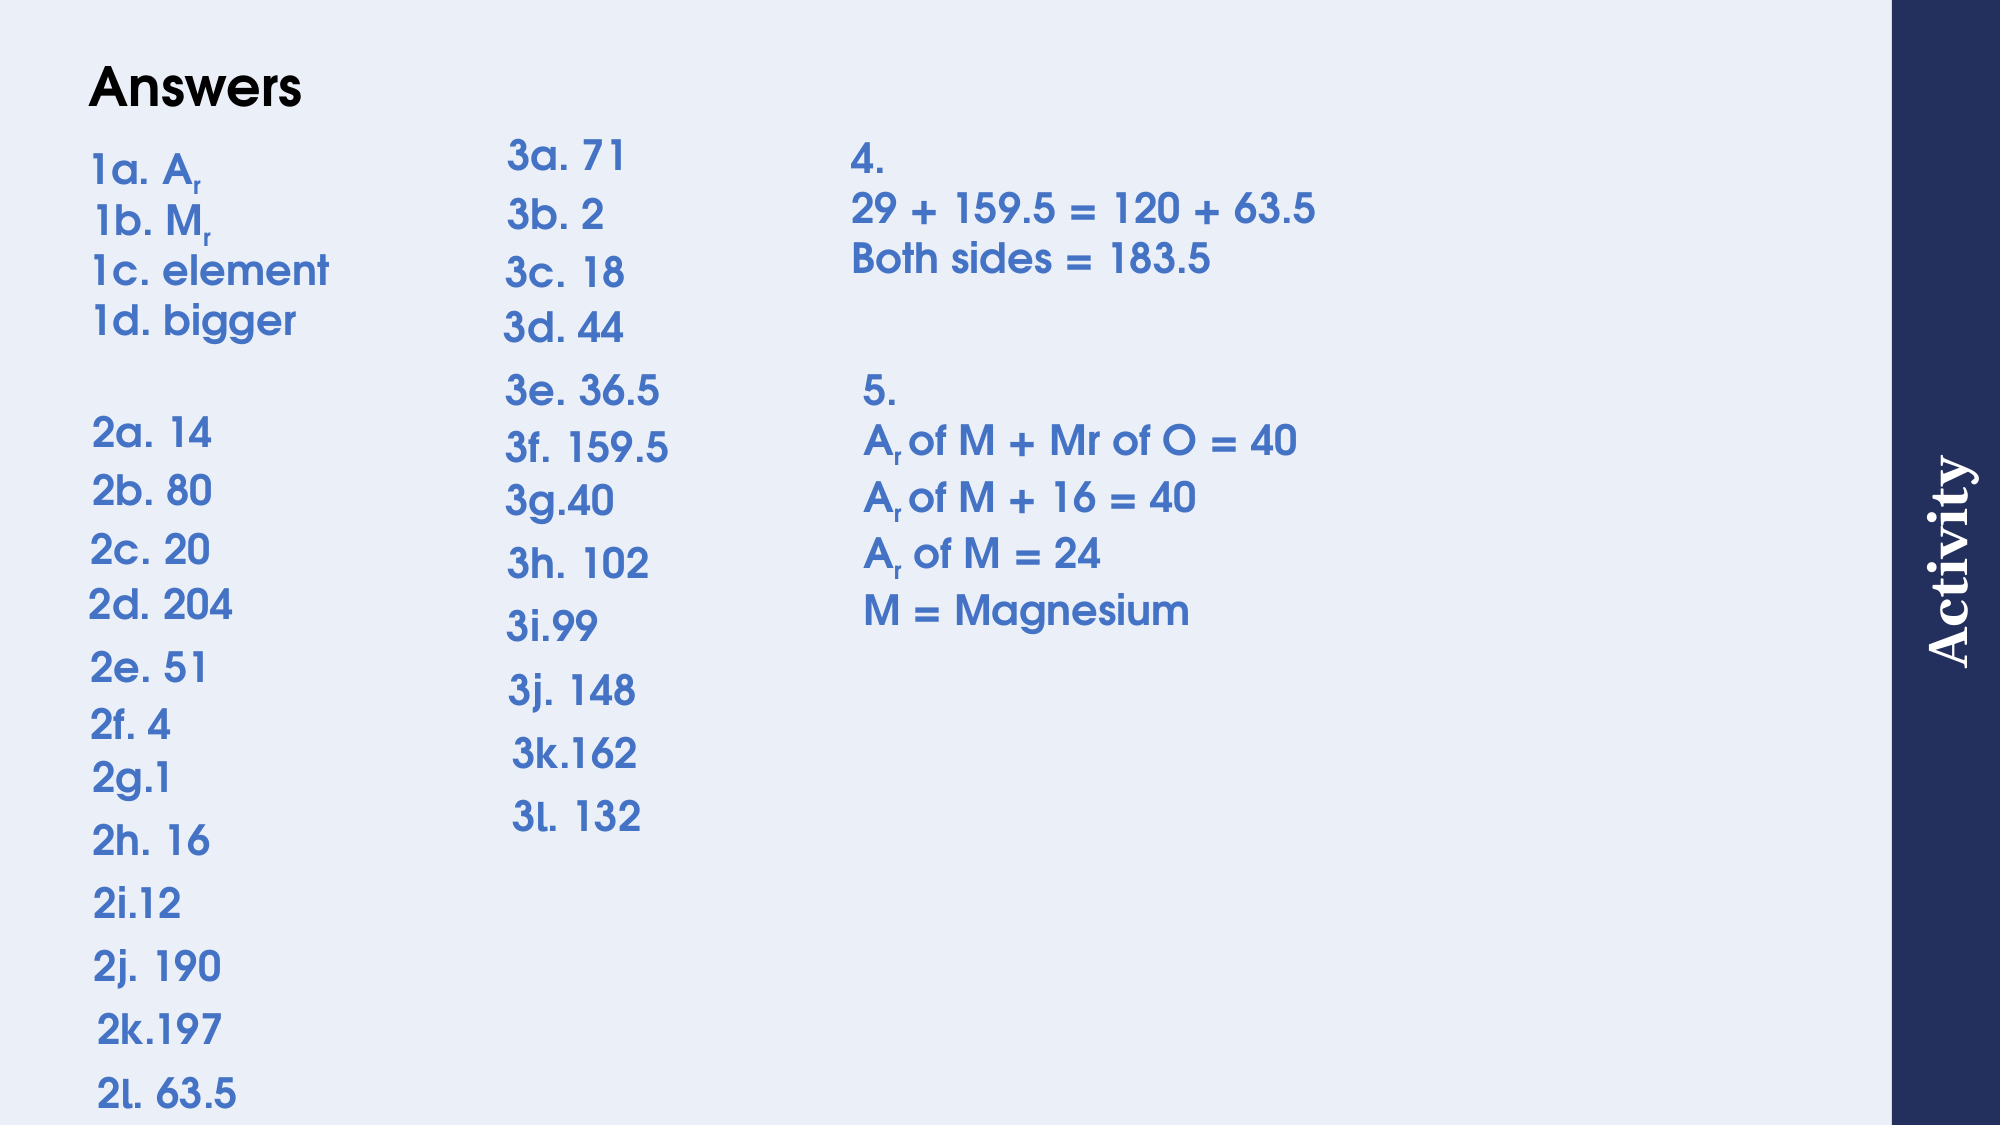

# Answers
3a. 71
4.
29 + 159.5 = 120 + 63.5
Both sides = 183.5
1a. Ar
3b. 2
1b. Mr
1c. element
3c. 18
1d. bigger
3d. 44
5.
Ar of M + Mr of O = 40
Ar of M + 16 = 40
Ar of M = 24
M = Magnesium
3e. 36.5
2a. 14
3f. 159.5
2b. 80
3g.40
2c. 20
3h. 102
2d. 204
3i.99
2e. 51
3j. 148
2f. 4
3k.162
2g.1
3l. 132
2h. 16
2i.12
2j. 190
2k.197
2l. 63.5